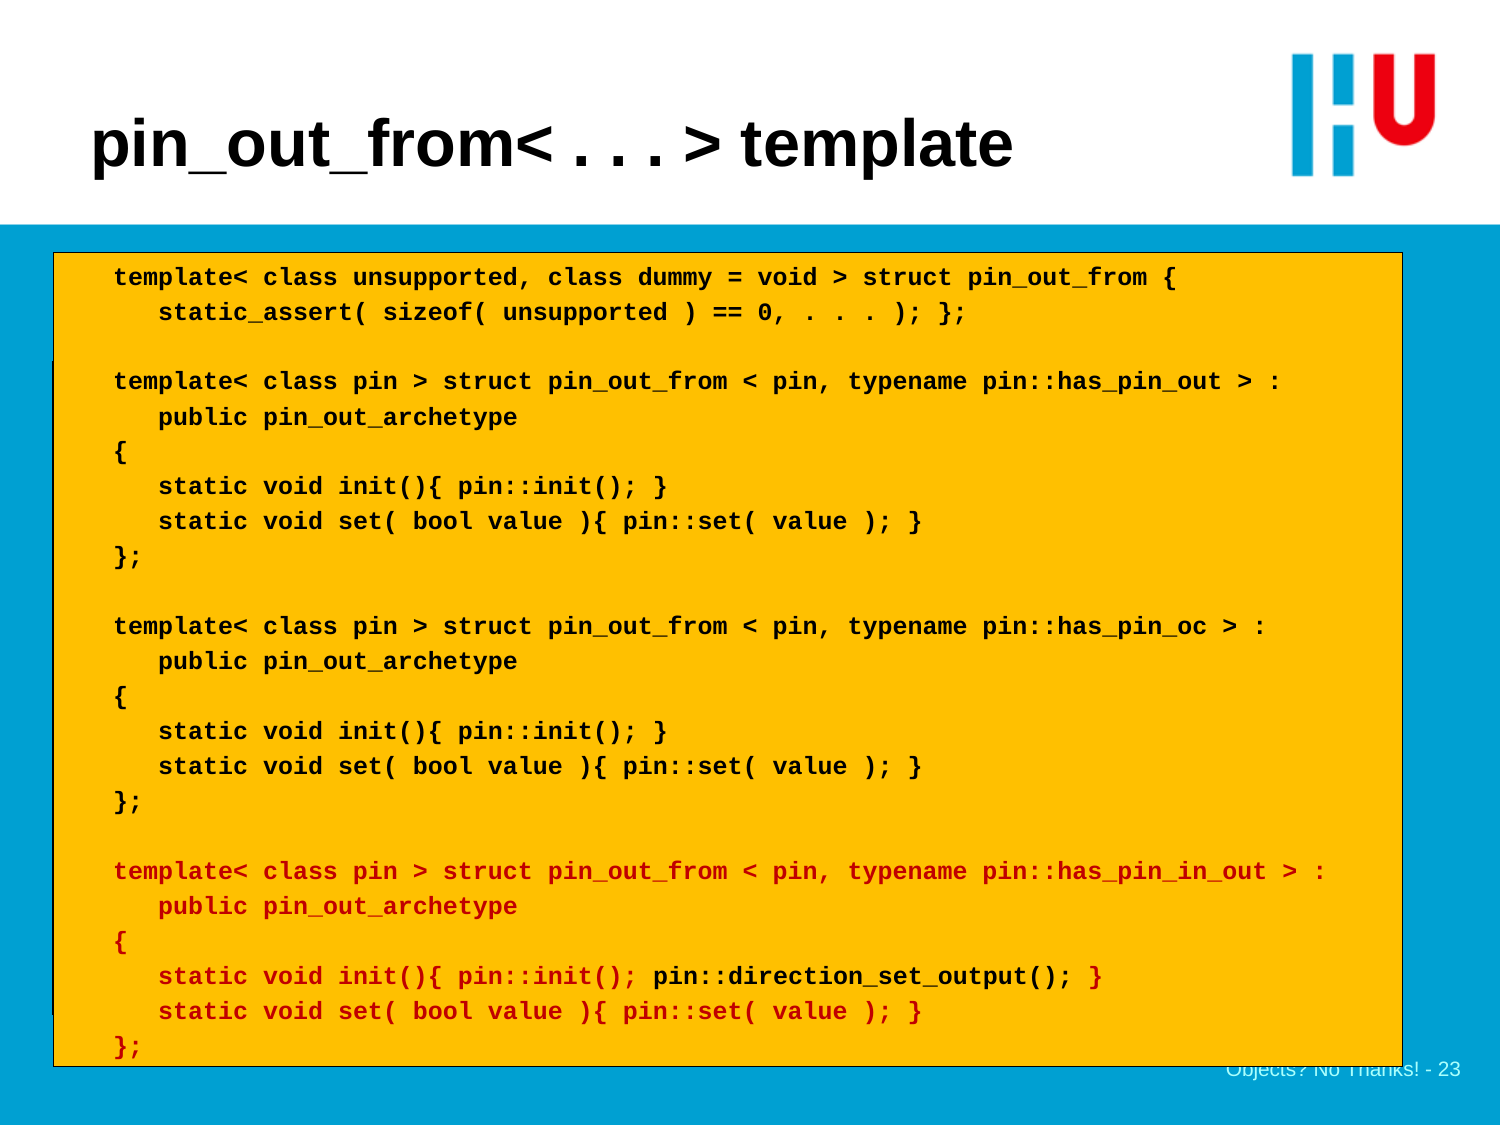

# pin_out_from< . . . > template
   template< class unsupported, class dummy = void > struct pin_out_from {
      static_assert( sizeof( unsupported ) == 0, . . . ); };

   template< class pin > struct pin_out_from < pin, typename pin::has_pin_out > :
      public pin_out_archetype
   {
      static void init(){ pin::init(); }
      static void set( bool value ){ pin::set( value ); }
   };

   template< class pin > struct pin_out_from < pin, typename pin::has_pin_oc > :
      public pin_out_archetype
   {
      static void init(){ pin::init(); }
      static void set( bool value ){ pin::set( value ); }
   };

   template< class pin > struct pin_out_from < pin, typename pin::has_pin_in_out > :
      public pin_out_archetype
   {
      static void init(){ pin::init(); pin::direction_set_output(); }
      static void set( bool value ){ pin::set( value ); }
   };
   template< class unsupported, class dummy = void > struct pin_out_from {
      static_assert( sizeof( unsupported ) == 0, . . . ); };

   template< class pin > struct pin_out_from < pin, typename pin::has_pin_out > :
      public pin_out_archetype
   {
      static void init(){ pin::init(); }
      static void set( bool value ){ pin::set( value ); }
   };

   template< class pin > struct pin_out_from < pin, typename pin::has_pin_oc > :
      public pin_out_archetype
   {
      static void init(){ pin::init(); }
      static void set( bool value ){ pin::set( value ); }
   };

   template< class unsupported, class dummy = void > struct pin_out_from {
      static_assert( sizeof( unsupported ) == 0, . . . ); };

Objects? No Thanks! - 23